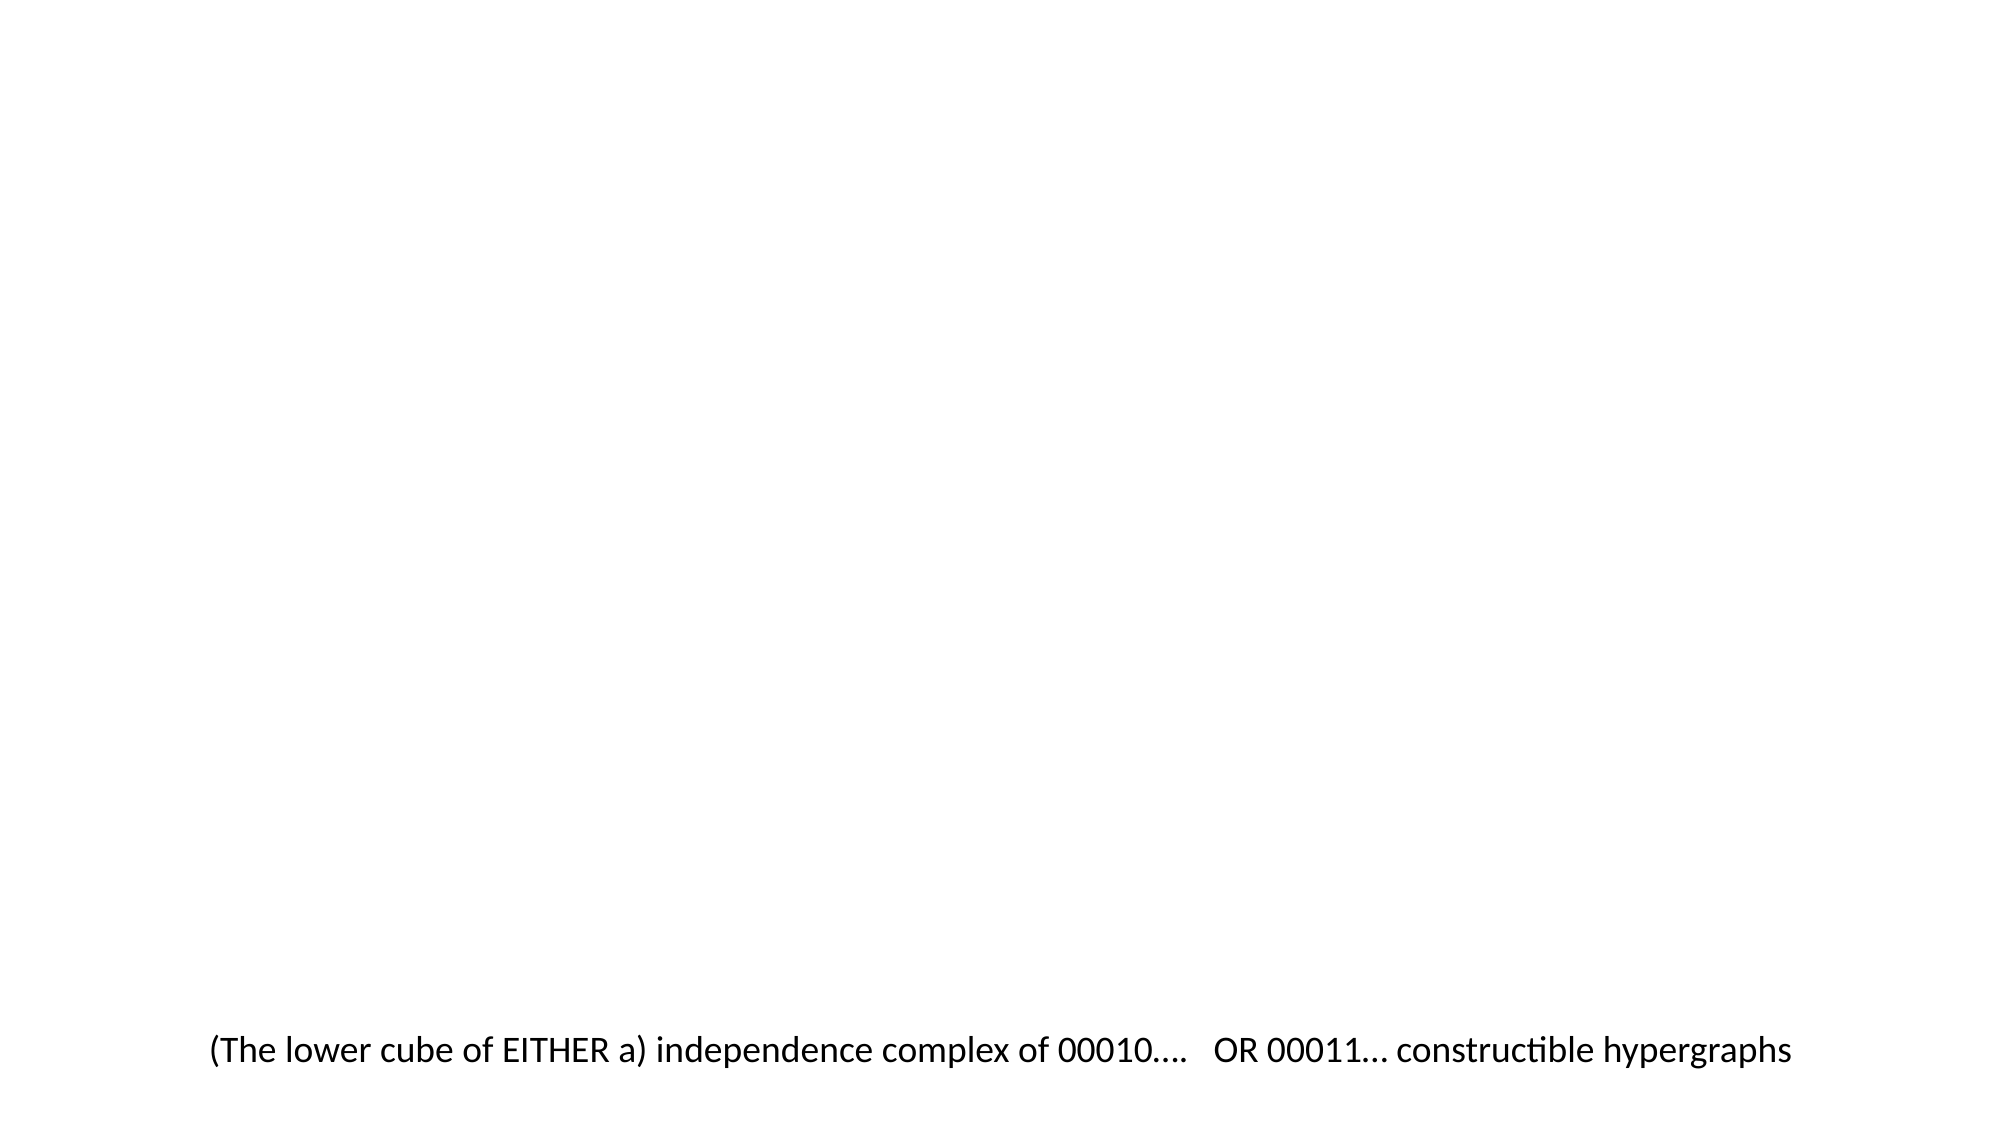

(The lower cube of EITHER a) independence complex of 00010….   OR 00011… constructible hypergraphs